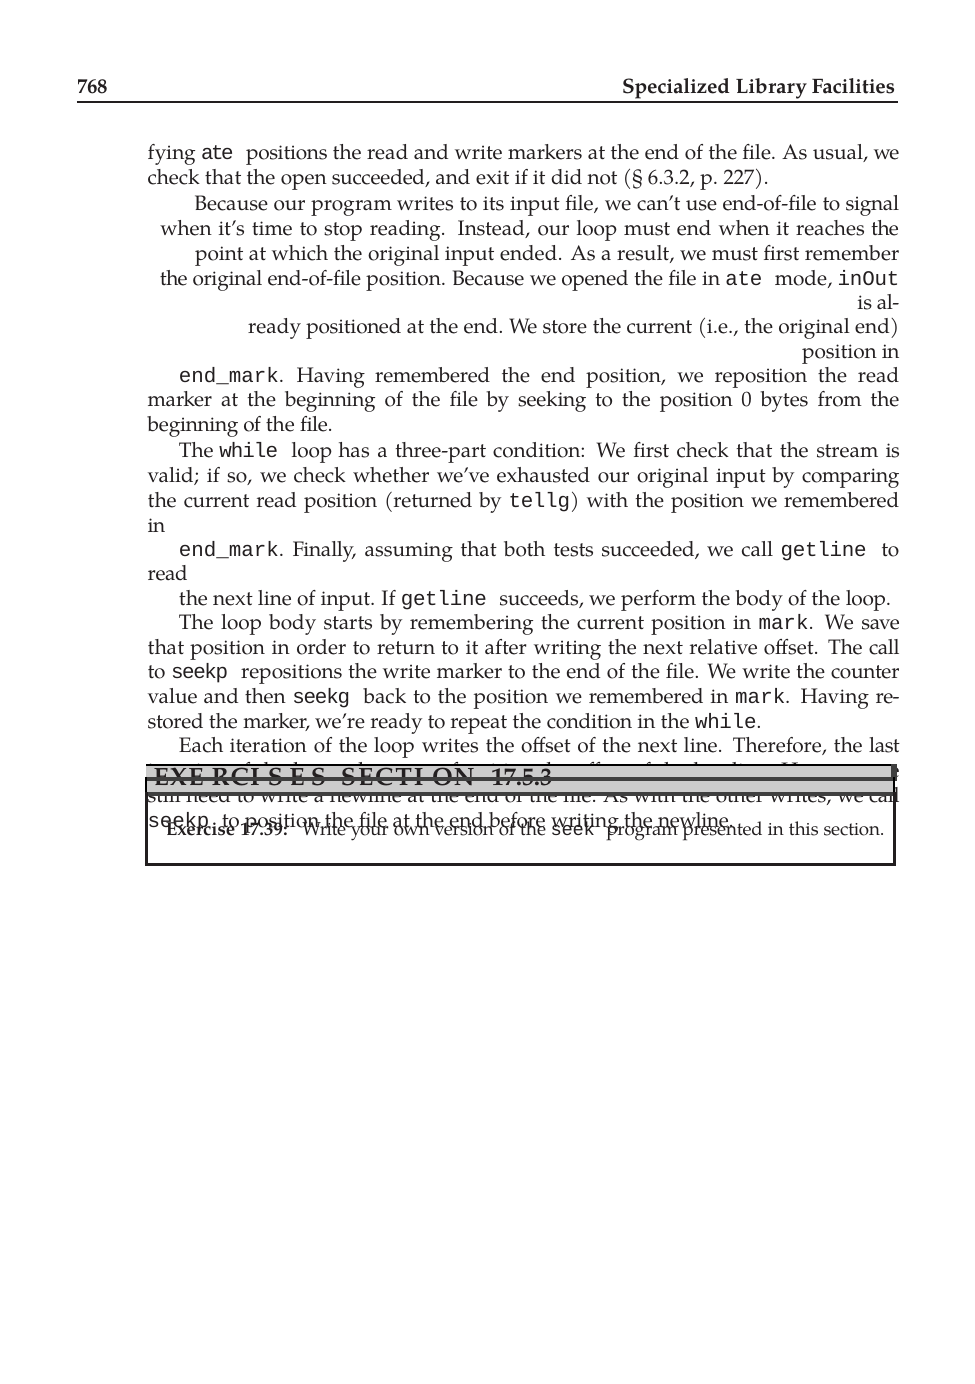

768
Specialized Library Facilities

fying ate positions the read and write markers at the end of the file. As usual, we check that the open succeeded, and exit if it did not (§ 6.3.2, p. 227).
Because our program writes to its input file, we can’t use end-of-file to signal when it’s time to stop reading. Instead, our loop must end when it reaches the
point at which the original input ended. As a result, we must first remember the original end-of-file position. Because we opened the file in ate mode, inOut is al-
ready positioned at the end. We store the current (i.e., the original end) position in
end_mark. Having remembered the end position, we reposition the read marker at the beginning of the file by seeking to the position 0 bytes from the beginning of the file.
The while loop has a three-part condition: We first check that the stream is valid; if so, we check whether we’ve exhausted our original input by comparing the current read position (returned by tellg) with the position we remembered in
end_mark. Finally, assuming that both tests succeeded, we call getline to read
the next line of input. If getline succeeds, we perform the body of the loop.
The loop body starts by remembering the current position in mark. We save that position in order to return to it after writing the next relative offset. The call to seekp repositions the write marker to the end of the file. We write the counter value and then seekg back to the position we remembered in mark. Having re- stored the marker, we’re ready to repeat the condition in the while.
Each iteration of the loop writes the offset of the next line. Therefore, the last iteration of the loop takes care of writing the offset of the last line. However, we still need to write a newline at the end of the file. As with the other writes, we call seekp to position the file at the end before writing the newline.
|  |
| --- |
| Exe rci s e s Secti on 17.5.3 |
| Exercise 17.39: Write your own version of the seek program presented in this section. |